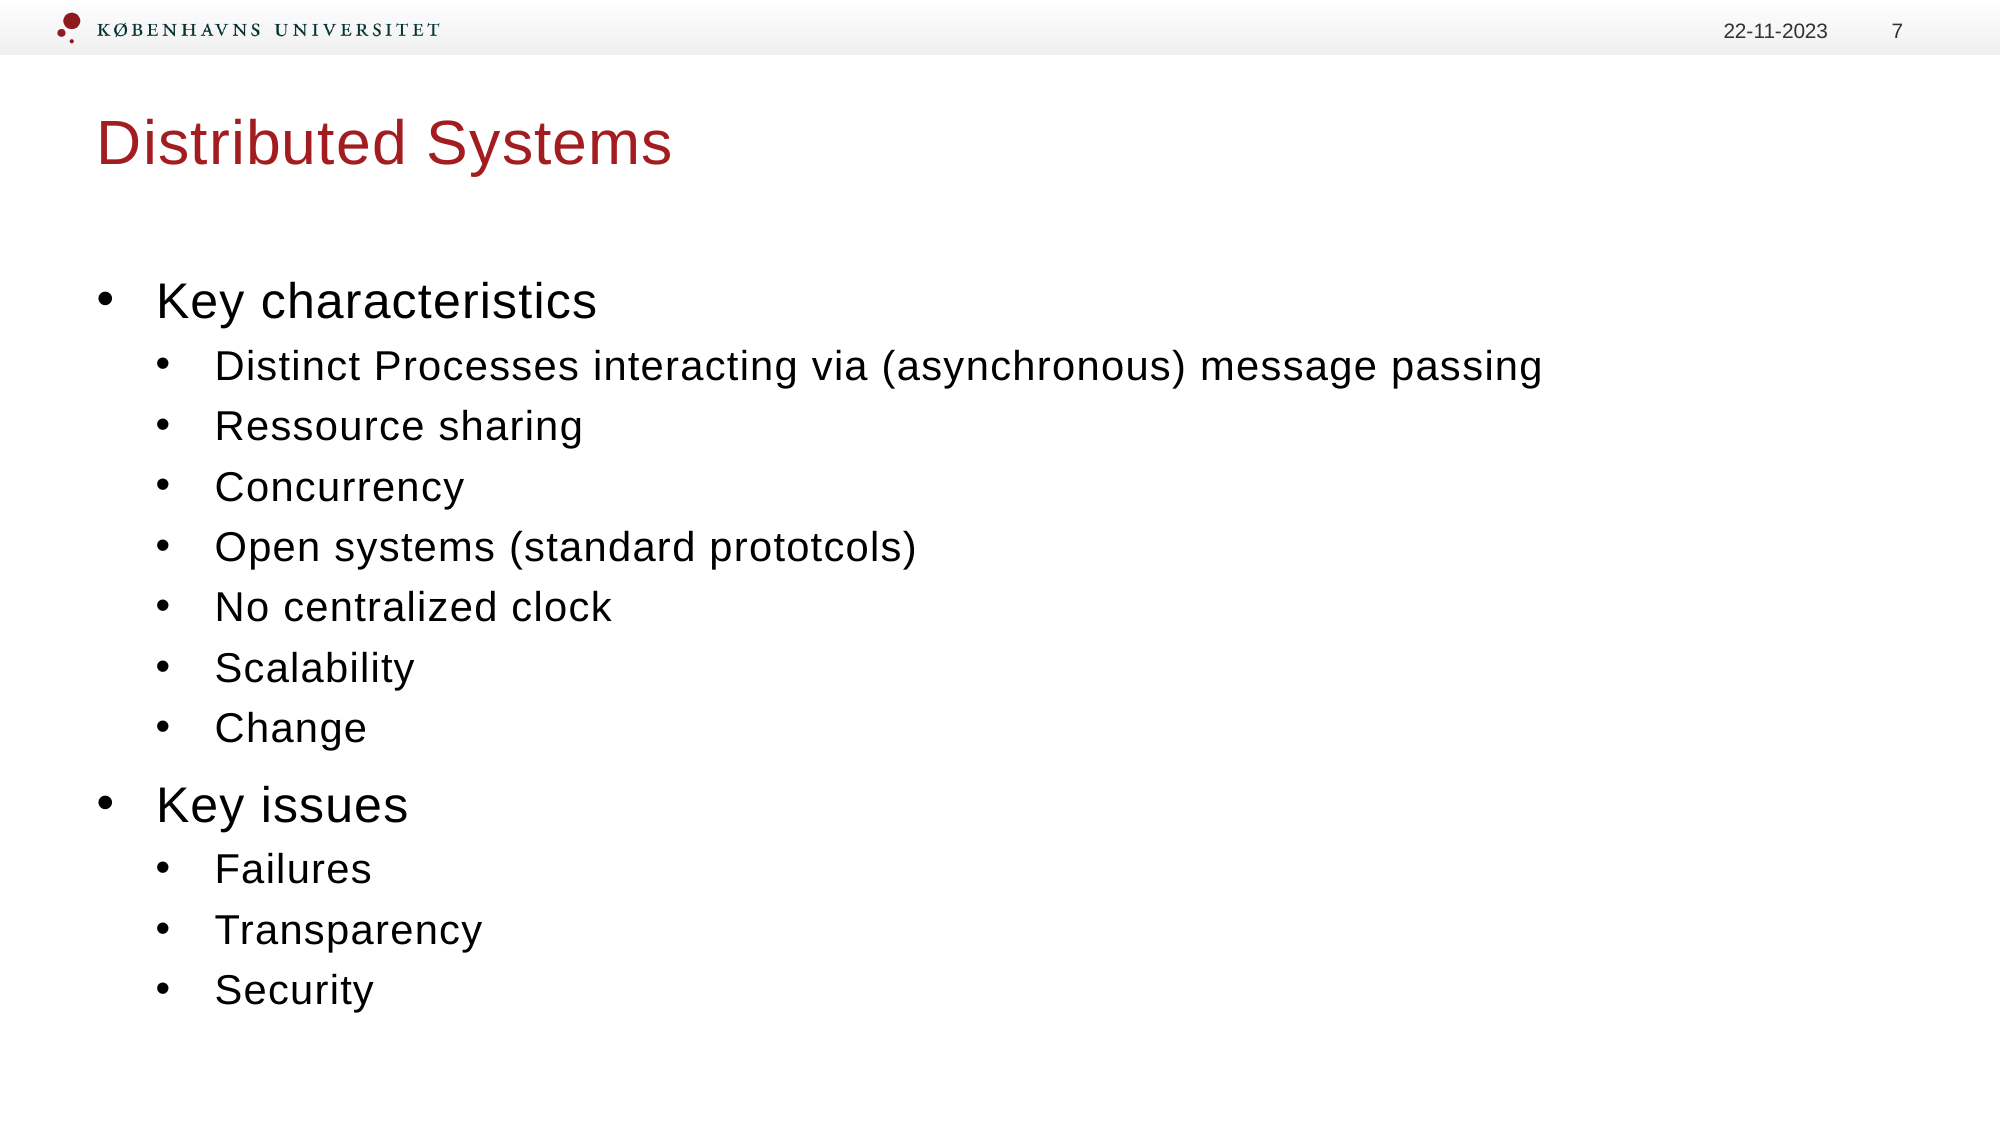

22-11-2023
7
# Distributed Systems
Key characteristics
Distinct Processes interacting via (asynchronous) message passing
Ressource sharing
Concurrency
Open systems (standard prototcols)
No centralized clock
Scalability
Change
Key issues
Failures
Transparency
Security